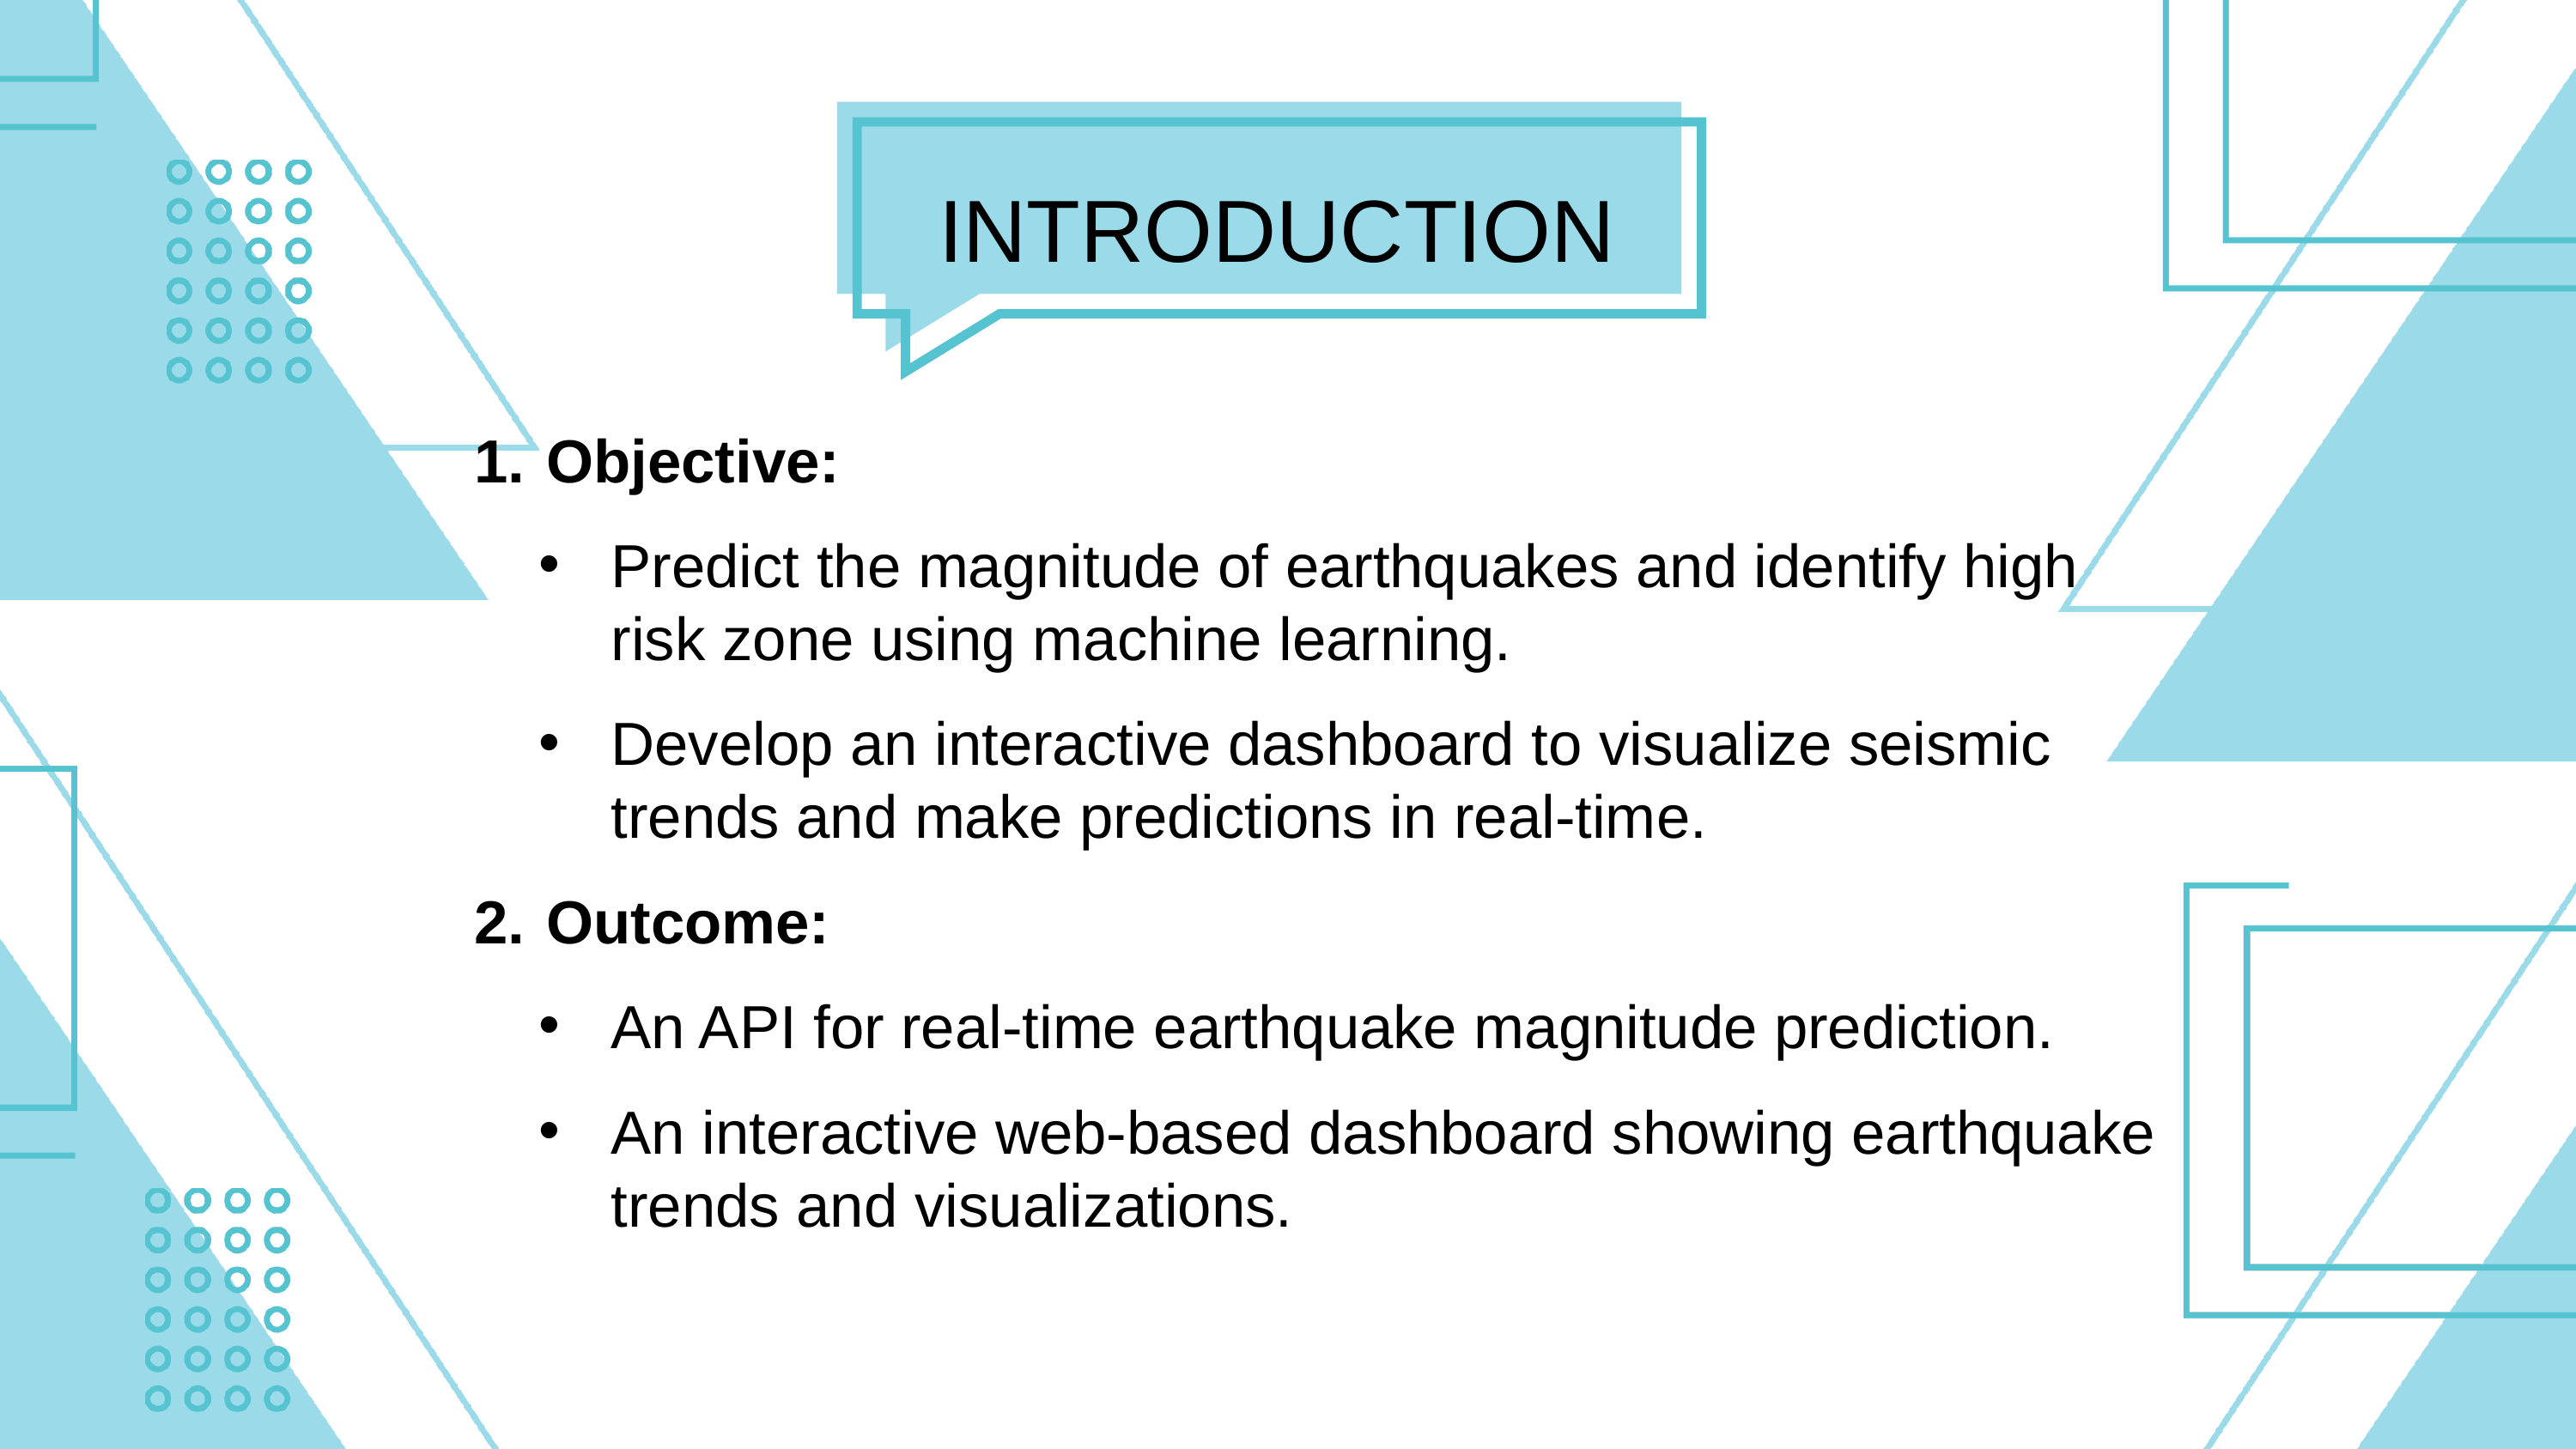

INTRODUCTION
Objective:
Predict the magnitude of earthquakes and identify high risk zone using machine learning.
Develop an interactive dashboard to visualize seismic trends and make predictions in real-time.
Outcome:
An API for real-time earthquake magnitude prediction.
An interactive web-based dashboard showing earthquake trends and visualizations.